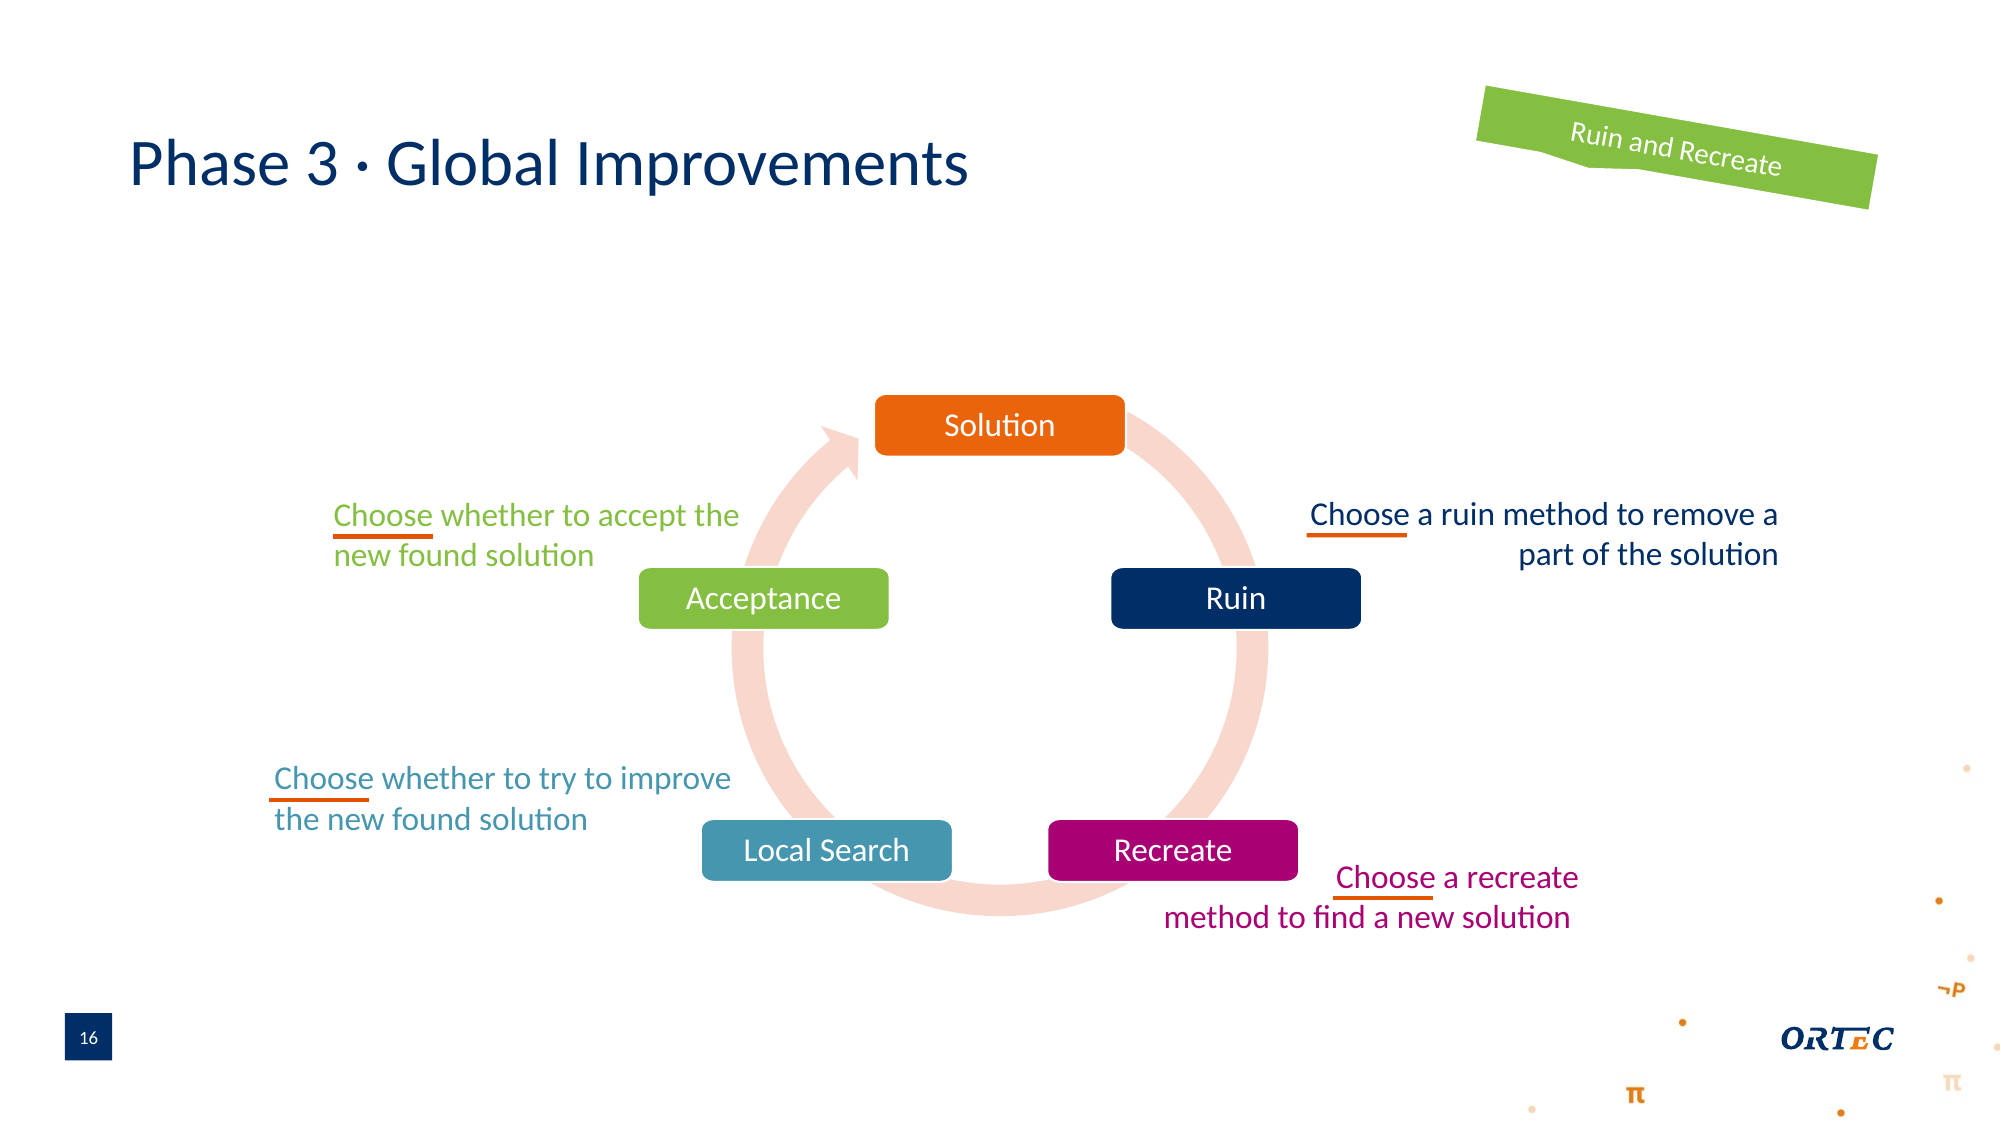

Ruin and Recreate
# Phase 3 · Global Improvements

Solution
Choose a ruin method to remove a
part of the solution
Choose whether to accept the
new found solution
Acceptance
Ruin
Choose whether to try to improve
the new found solution
Local Search
Recreate
Choose a recreate
method to find a new solution
16